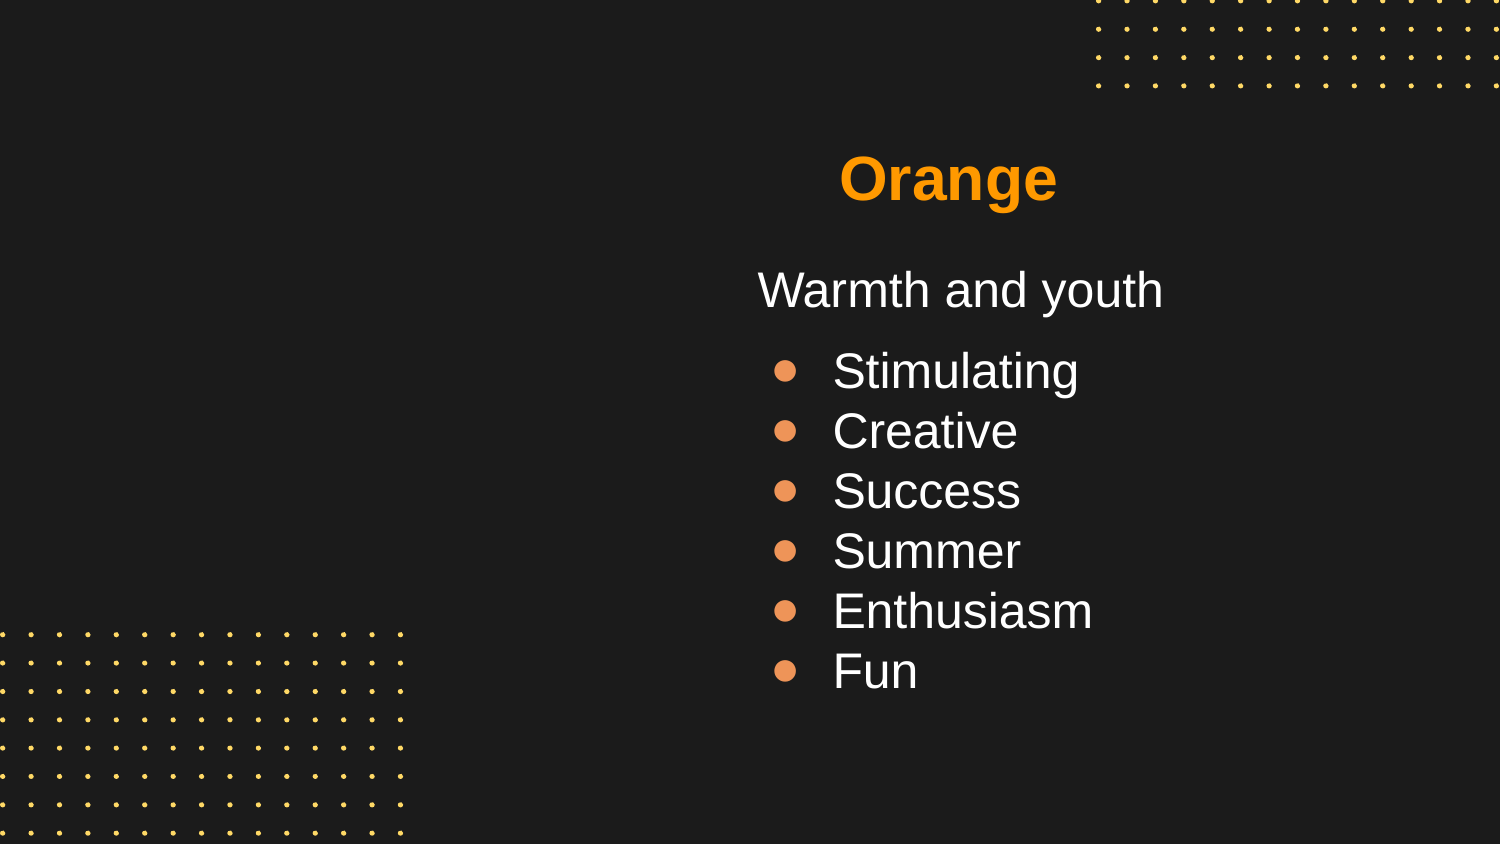

# Orange
Warmth and youth
Stimulating
Creative
Success
Summer
Enthusiasm
Fun